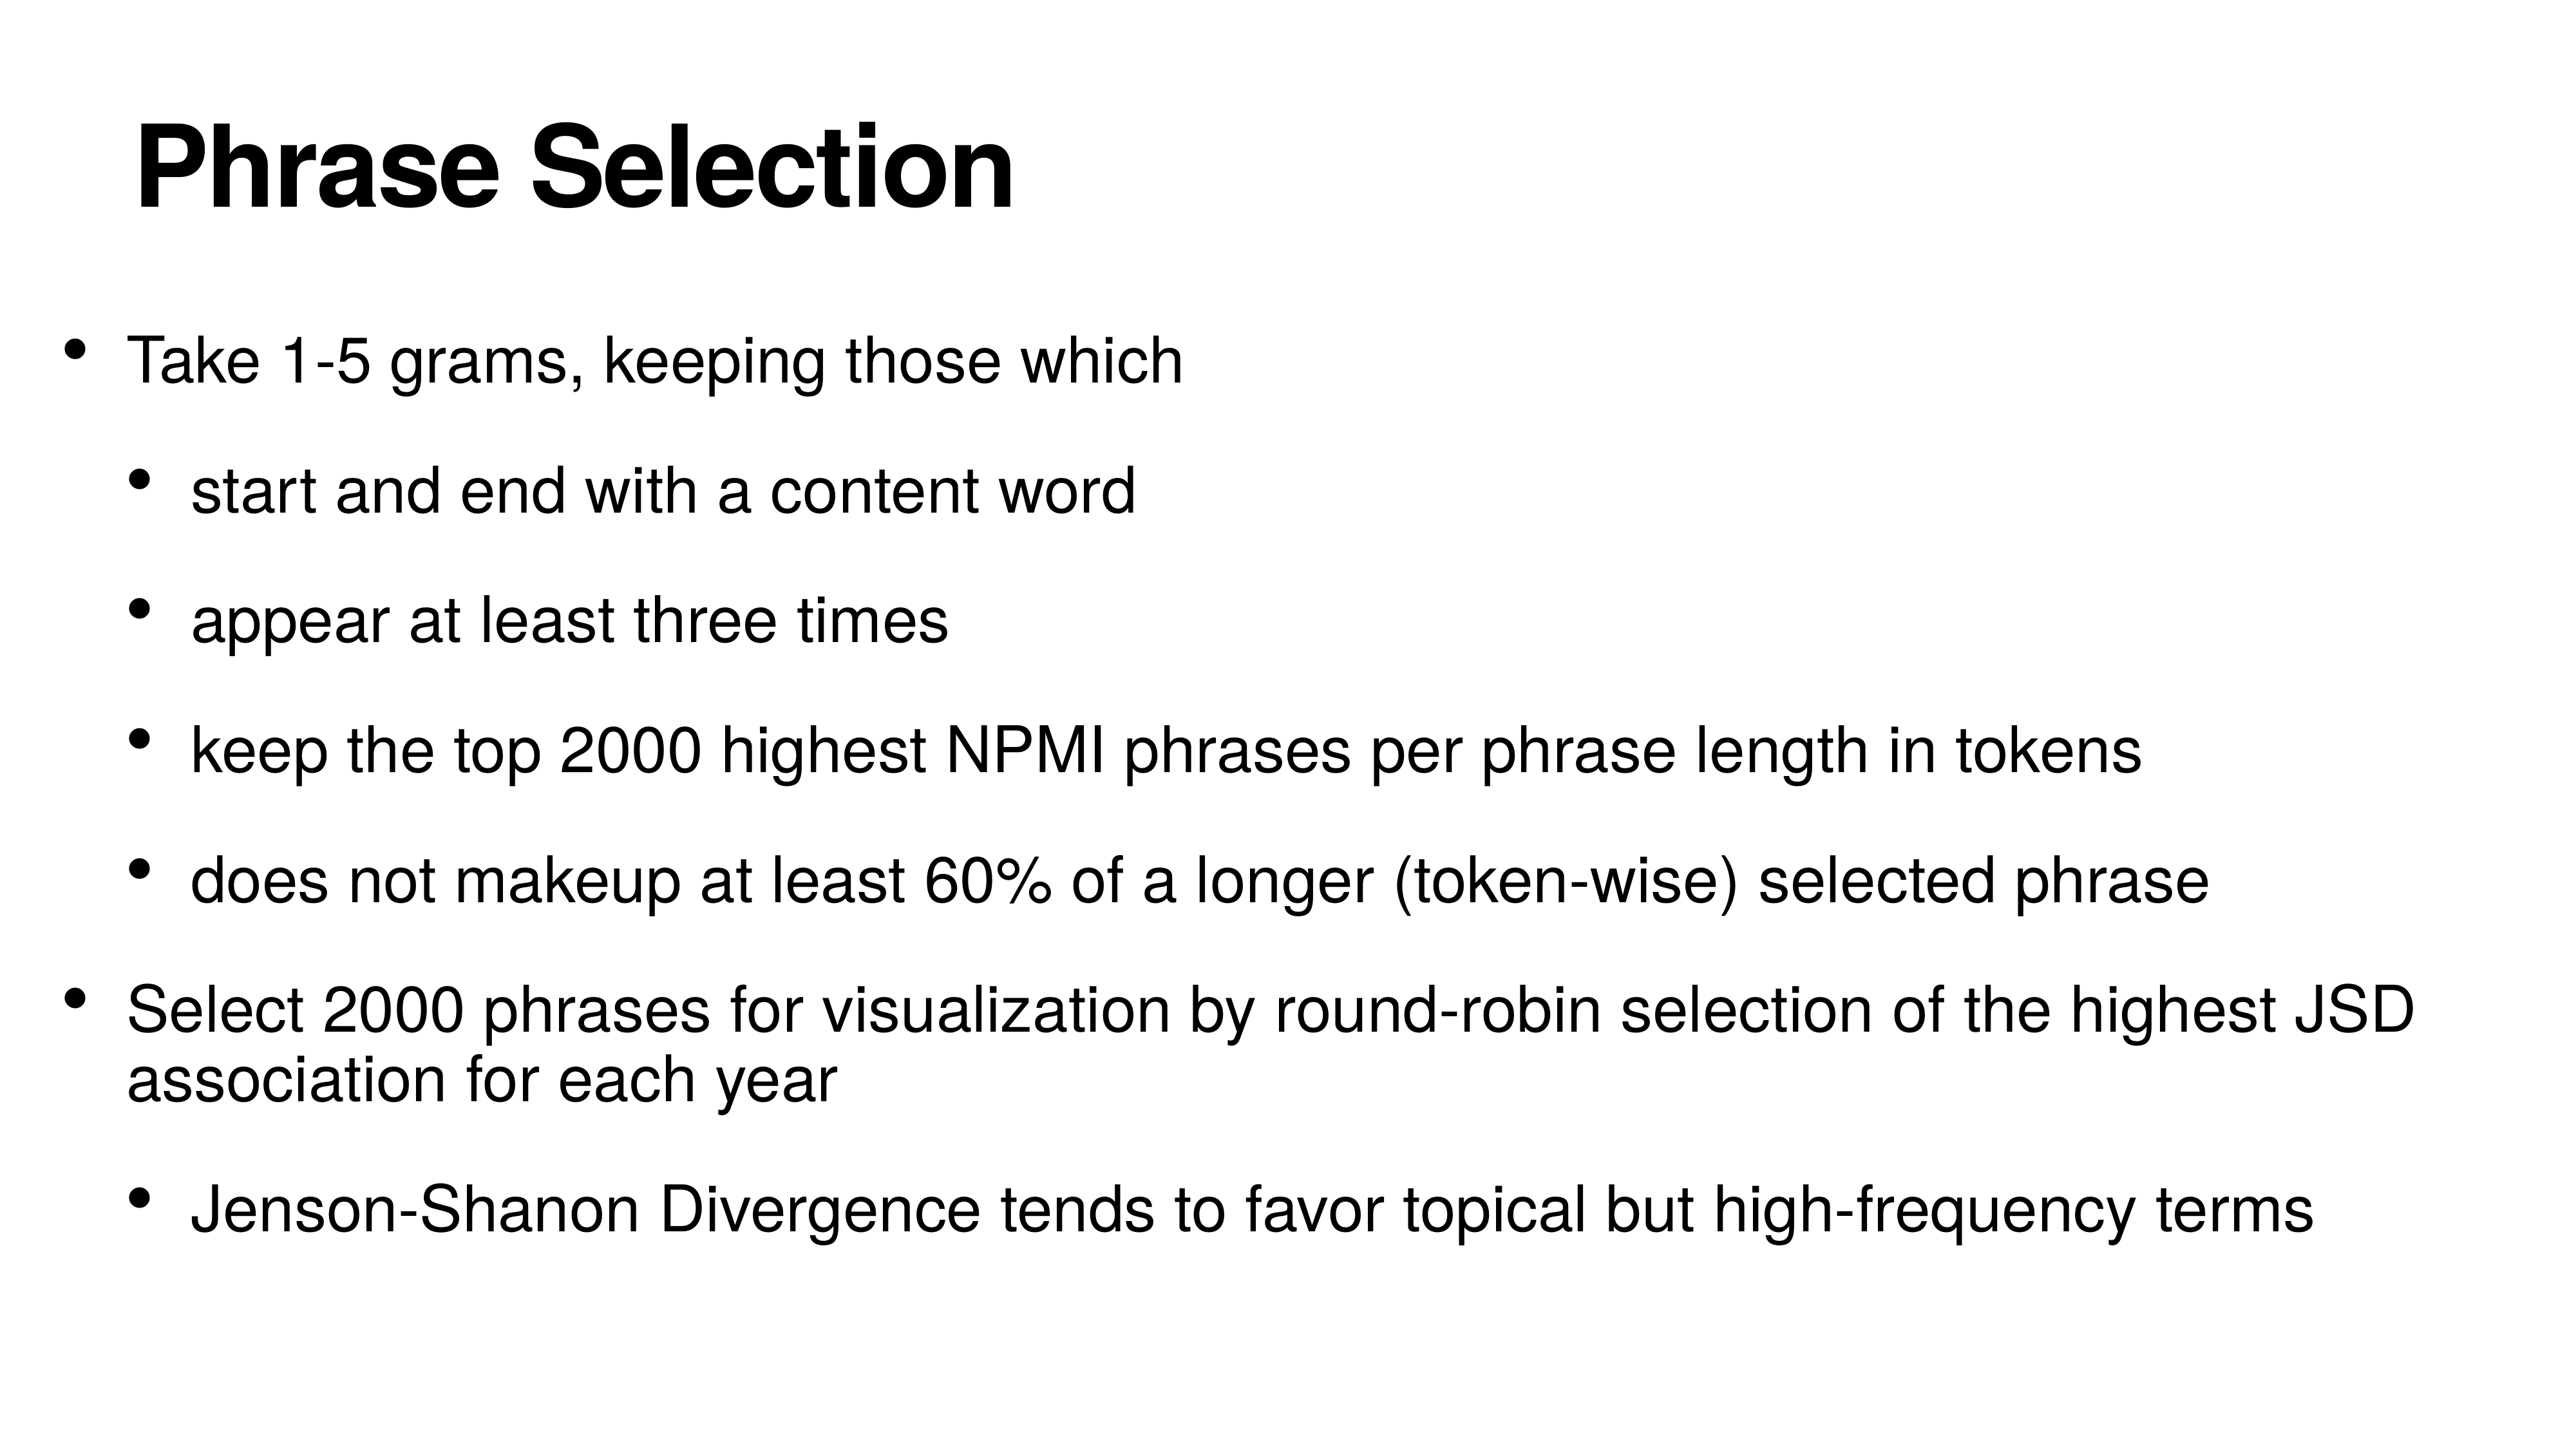

# Phrase Selection
Take 1-5 grams, keeping those which
start and end with a content word
appear at least three times
keep the top 2000 highest NPMI phrases per phrase length in tokens
does not makeup at least 60% of a longer (token-wise) selected phrase
Select 2000 phrases for visualization by round-robin selection of the highest JSD association for each year
Jenson-Shanon Divergence tends to favor topical but high-frequency terms